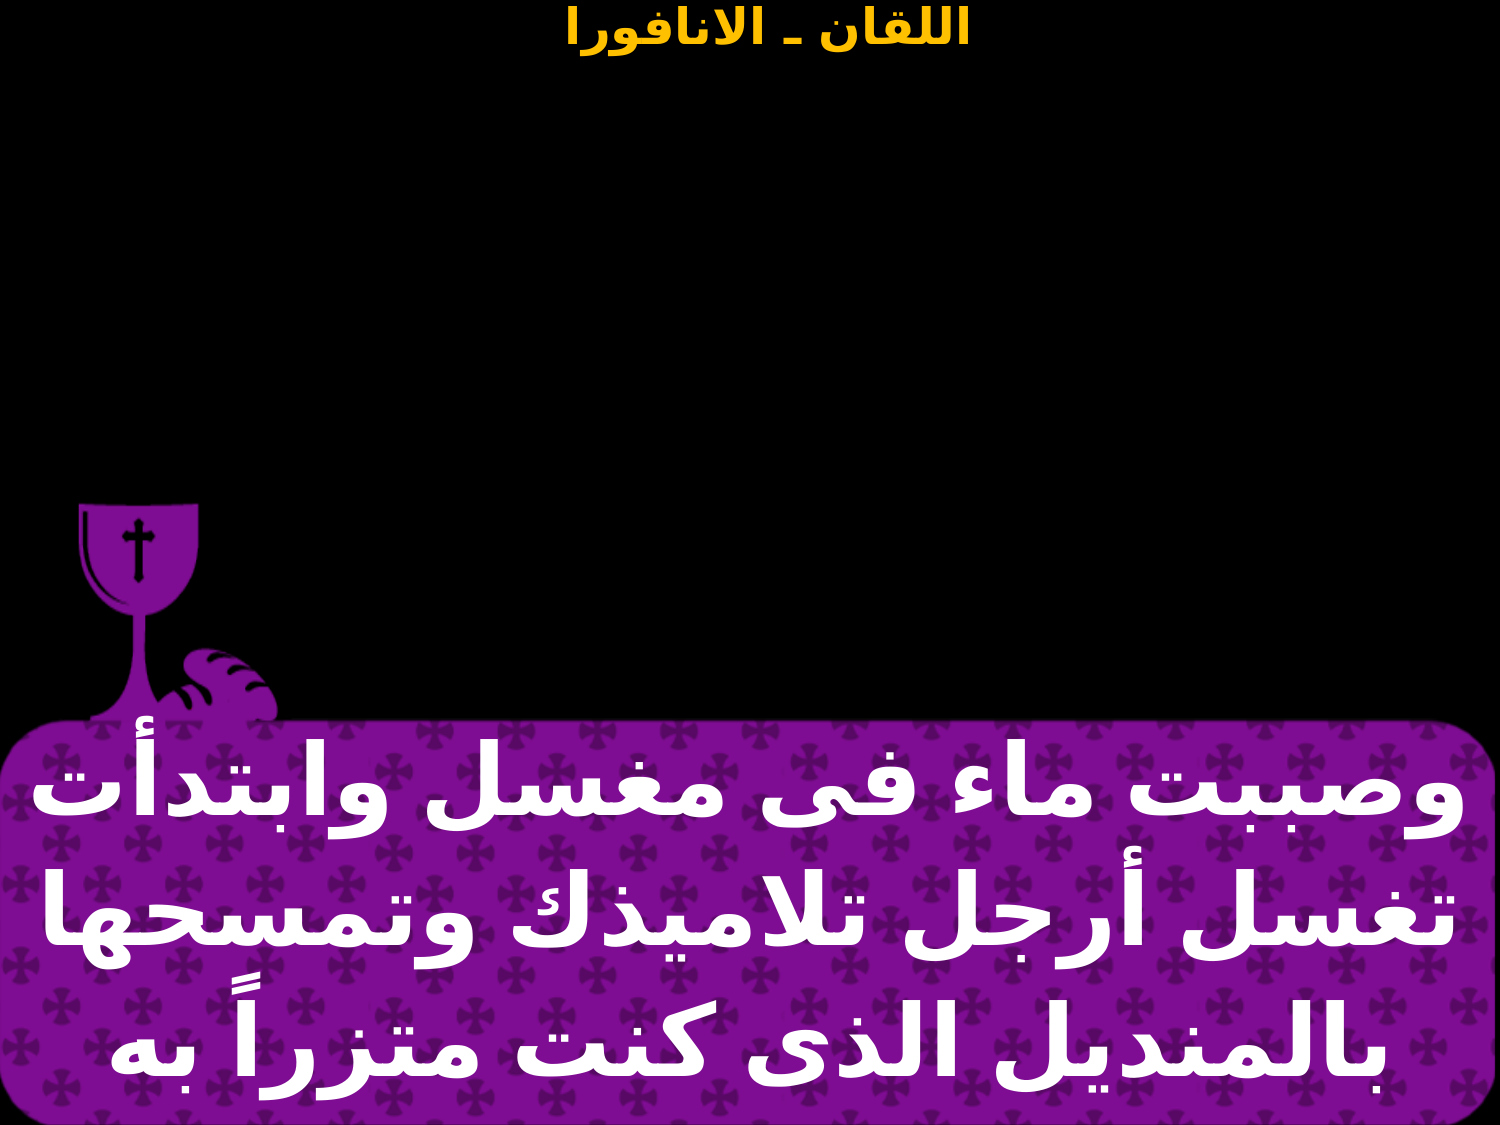

| وصببت ماء فى مغسل وابتدأت تغسل أرجل تلاميذك وتمسحها بالمنديل الذى كنت متزراً به |
| --- |